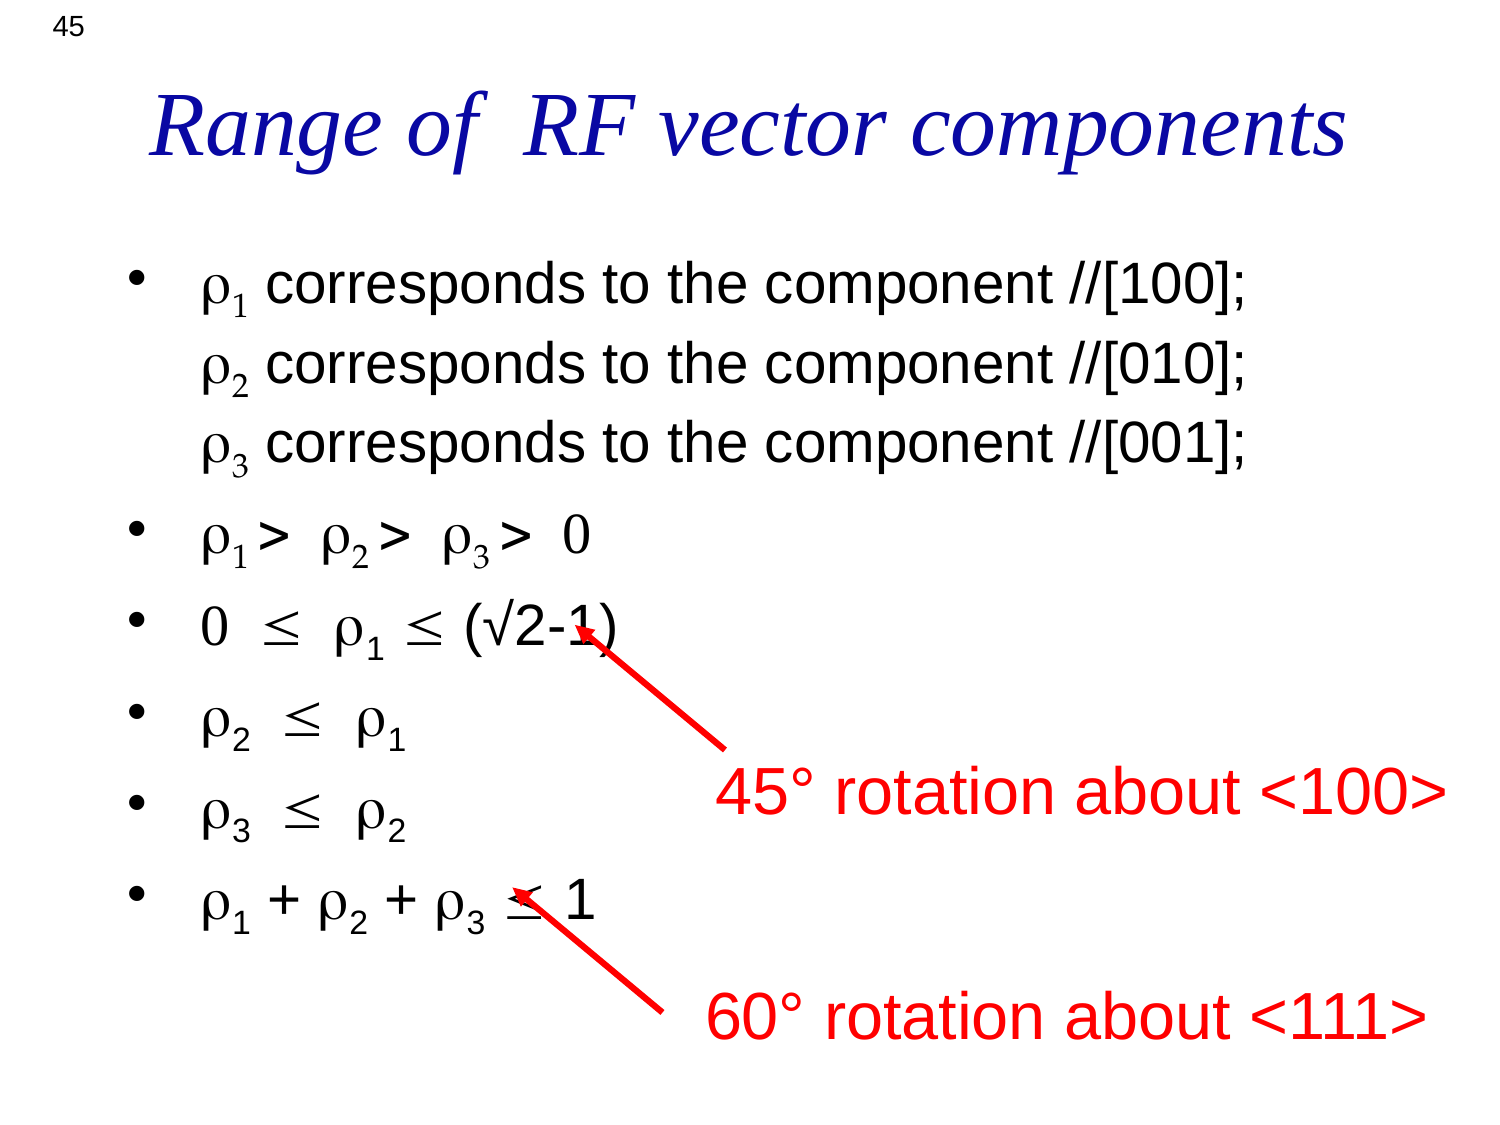

45
# Range of  RF vector components
 ρ1 corresponds to the component //[100];
 ρ2 corresponds to the component //[010];
 ρ3 corresponds to the component //[001];
 ρ1 > ρ2 > ρ3 > 0
 0 ≤ ρ1 ≤ (√2-1)
 ρ2 ≤ ρ1
 ρ3 ≤ ρ2
 ρ1 + ρ2 + ρ3 ≤ 1

45° rotation about <100>

60° rotation about <111>